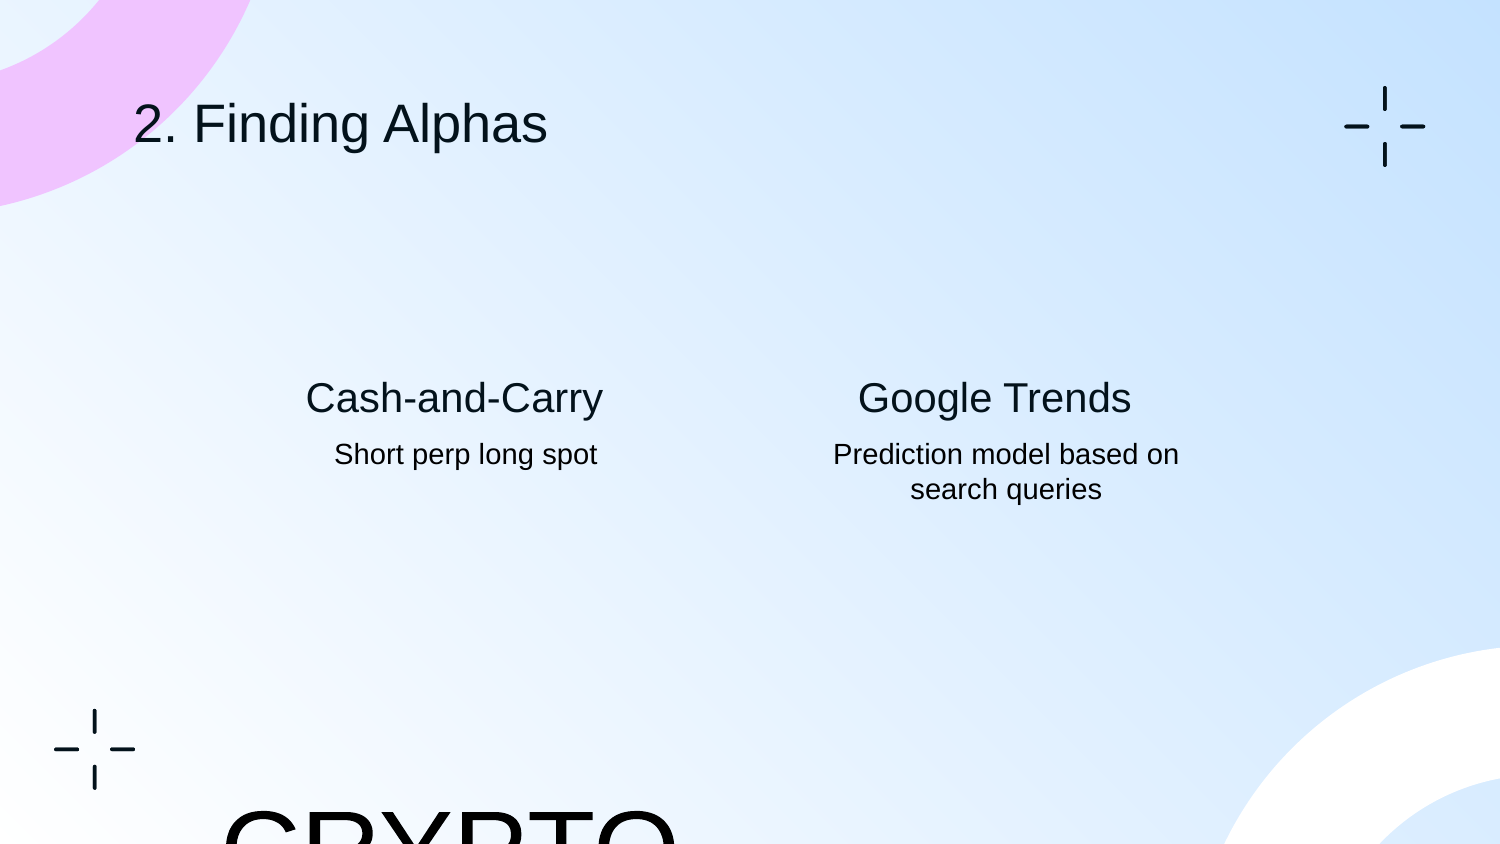

# 2. Finding Alphas
Cash-and-Carry
Google Trends
Short perp long spot
Prediction model based on search queries